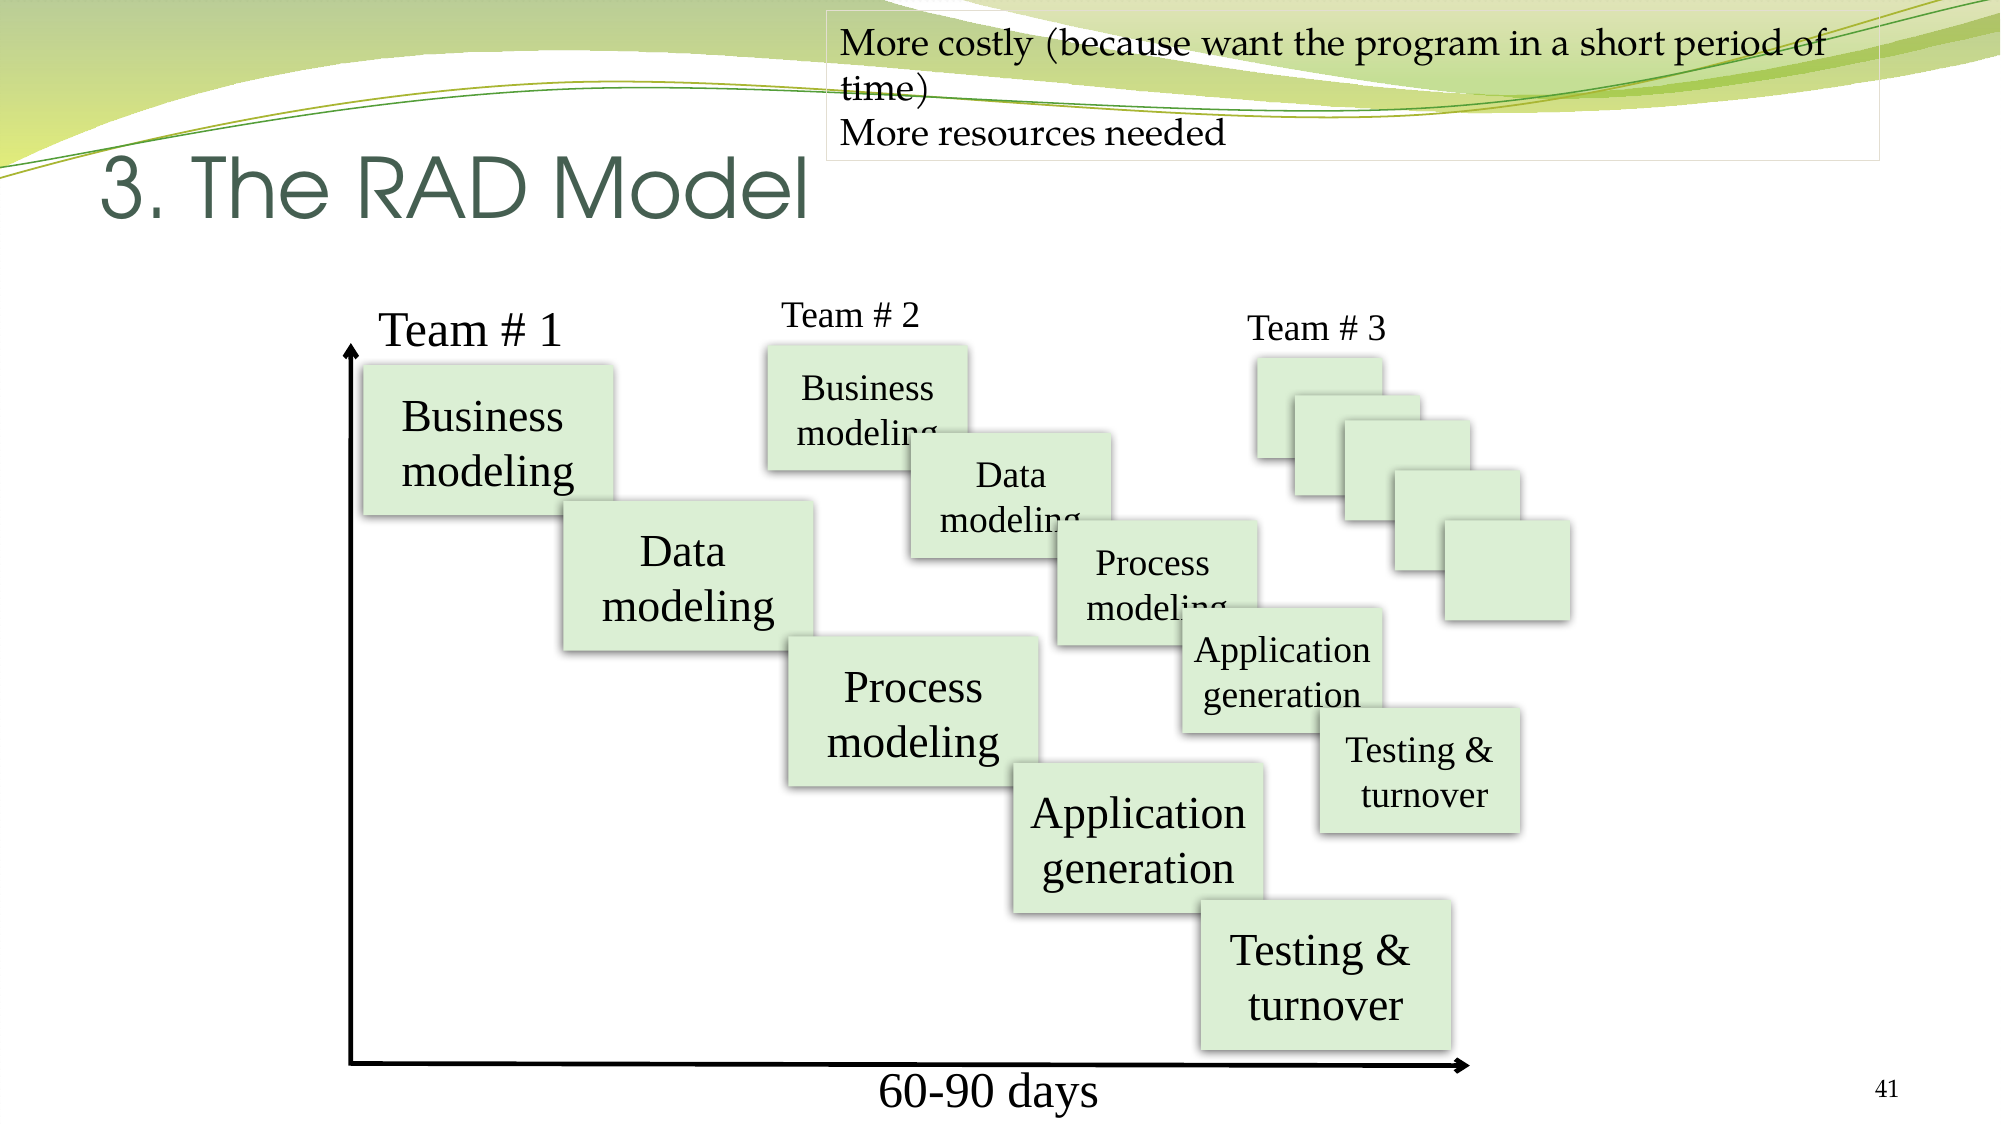

More costly (because want the program in a short period of time)
More resources needed
# 3. The RAD Model
Team # 2
Team # 1
Team # 3
Business
modeling

Business
modeling

Data
modeling

Data
modeling
Process
modeling

Application
generation
Process
modeling
Testing &
 turnover
Application
generation
Testing &
turnover
41
60-90 days